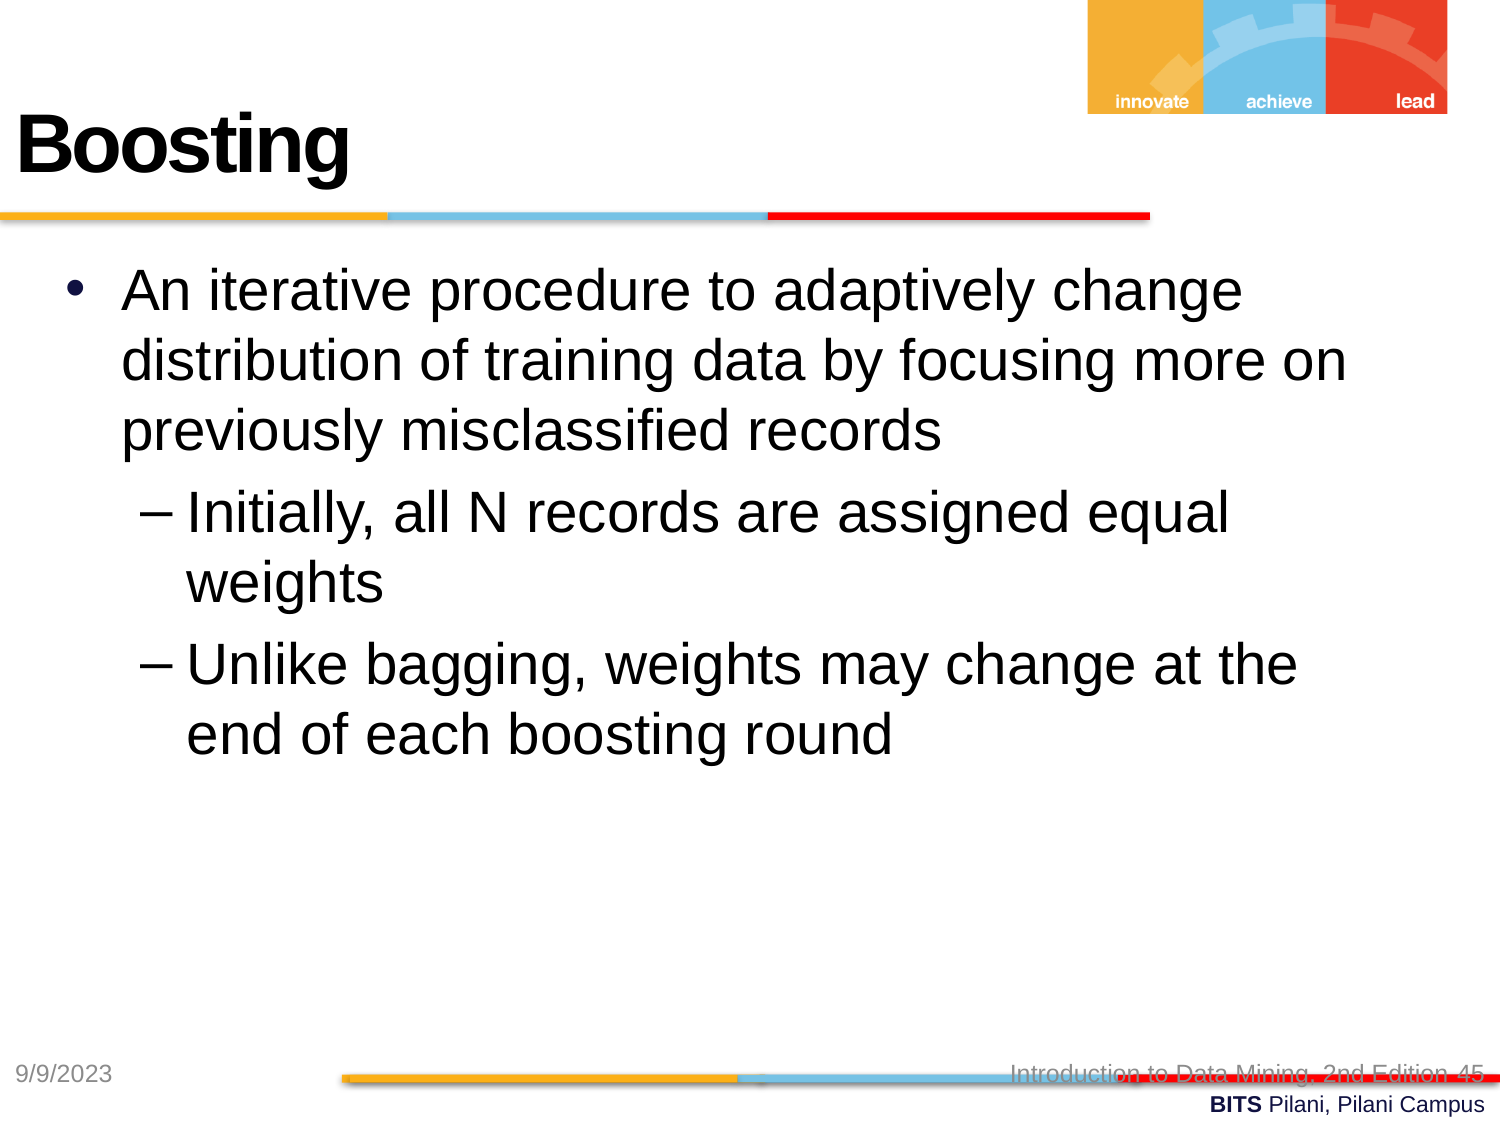

Boosting
An iterative procedure to adaptively change distribution of training data by focusing more on previously misclassified records
Initially, all N records are assigned equal weights
Unlike bagging, weights may change at the end of each boosting round
9/9/2023
Introduction to Data Mining, 2nd Edition
45